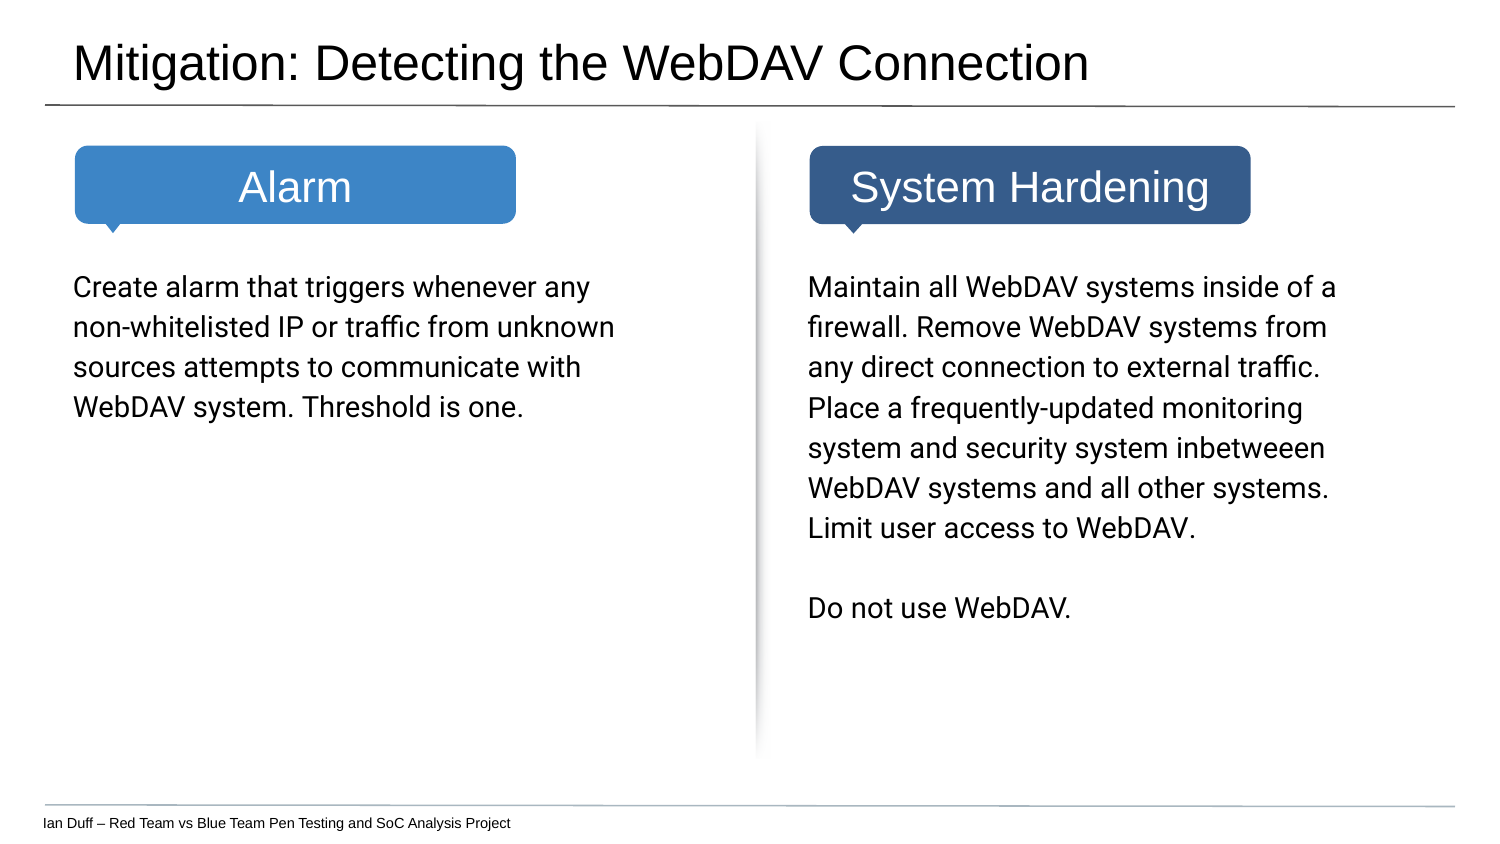

# Mitigation: Detecting the WebDAV Connection
Create alarm that triggers whenever any non-whitelisted IP or traffic from unknown sources attempts to communicate with WebDAV system. Threshold is one.

Maintain all WebDAV systems inside of a firewall. Remove WebDAV systems from any direct connection to external traffic. Place a frequently-updated monitoring system and security system inbetweeen WebDAV systems and all other systems. Limit user access to WebDAV.

Do not use WebDAV.

Ian Duff – Red Team vs Blue Team Pen Testing and SoC Analysis Project